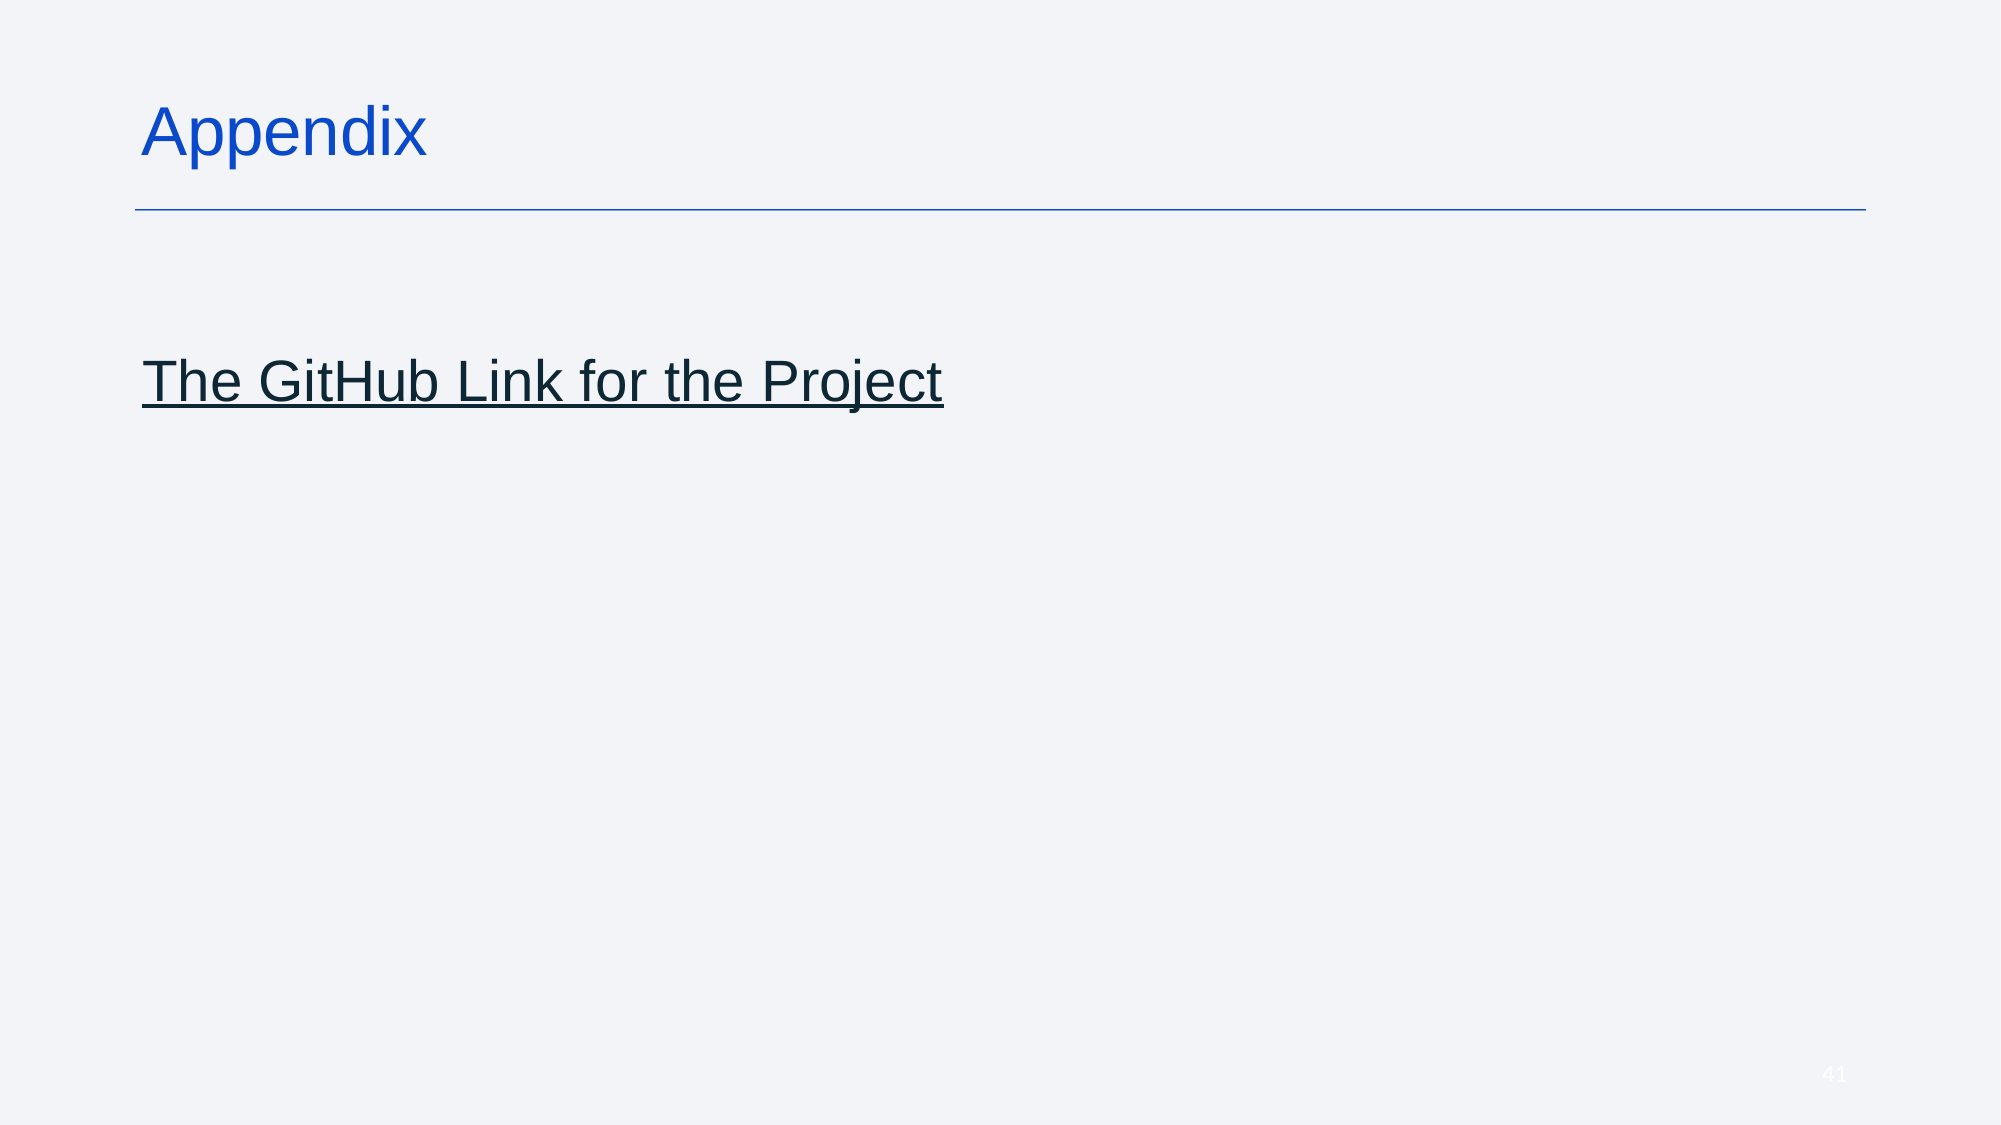

Appendix
The GitHub Link for the Project
41